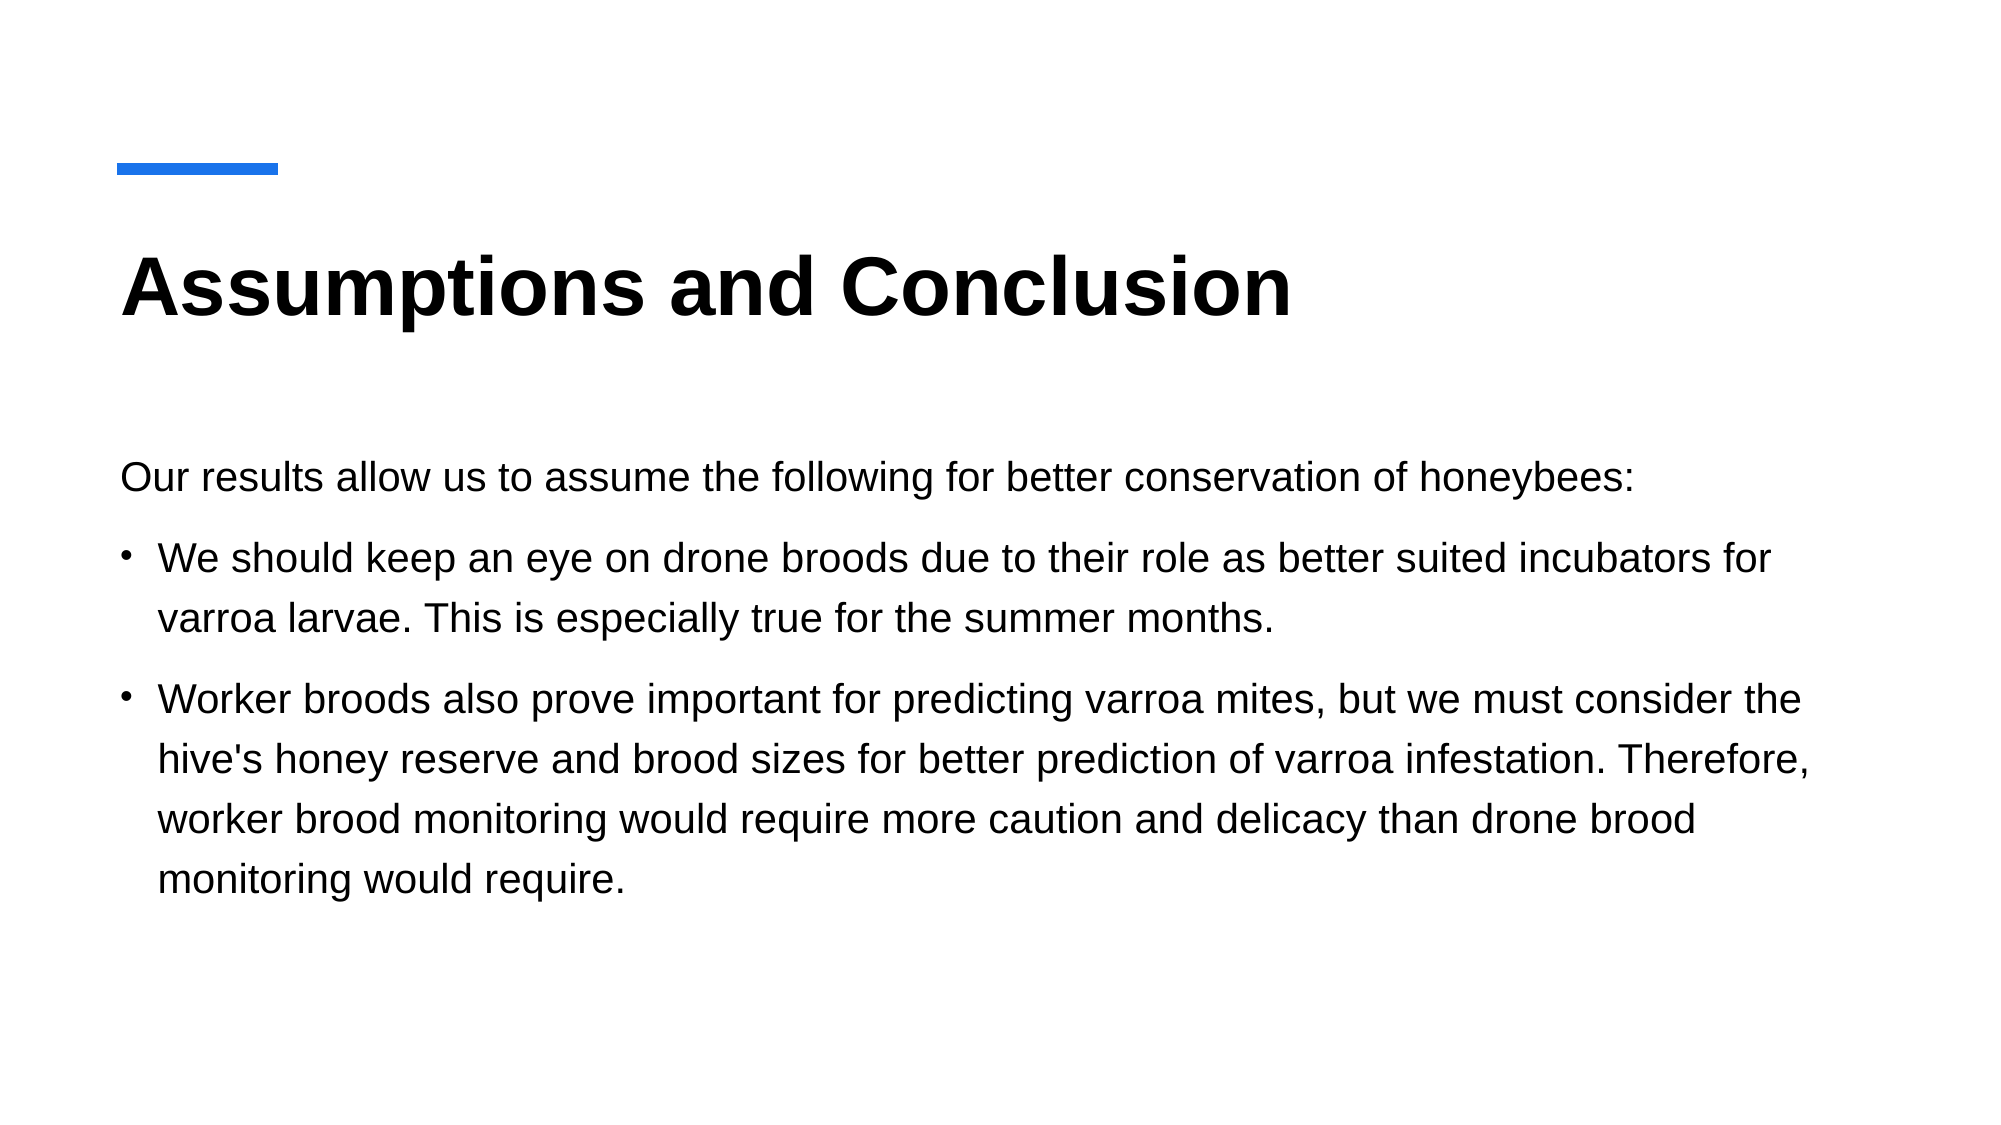

# Assumptions and Conclusion
Our results allow us to assume the following for better conservation of honeybees:
We should keep an eye on drone broods due to their role as better suited incubators for varroa larvae. This is especially true for the summer months.
Worker broods also prove important for predicting varroa mites, but we must consider the hive's honey reserve and brood sizes for better prediction of varroa infestation. Therefore, worker brood monitoring would require more caution and delicacy than drone brood monitoring would require.